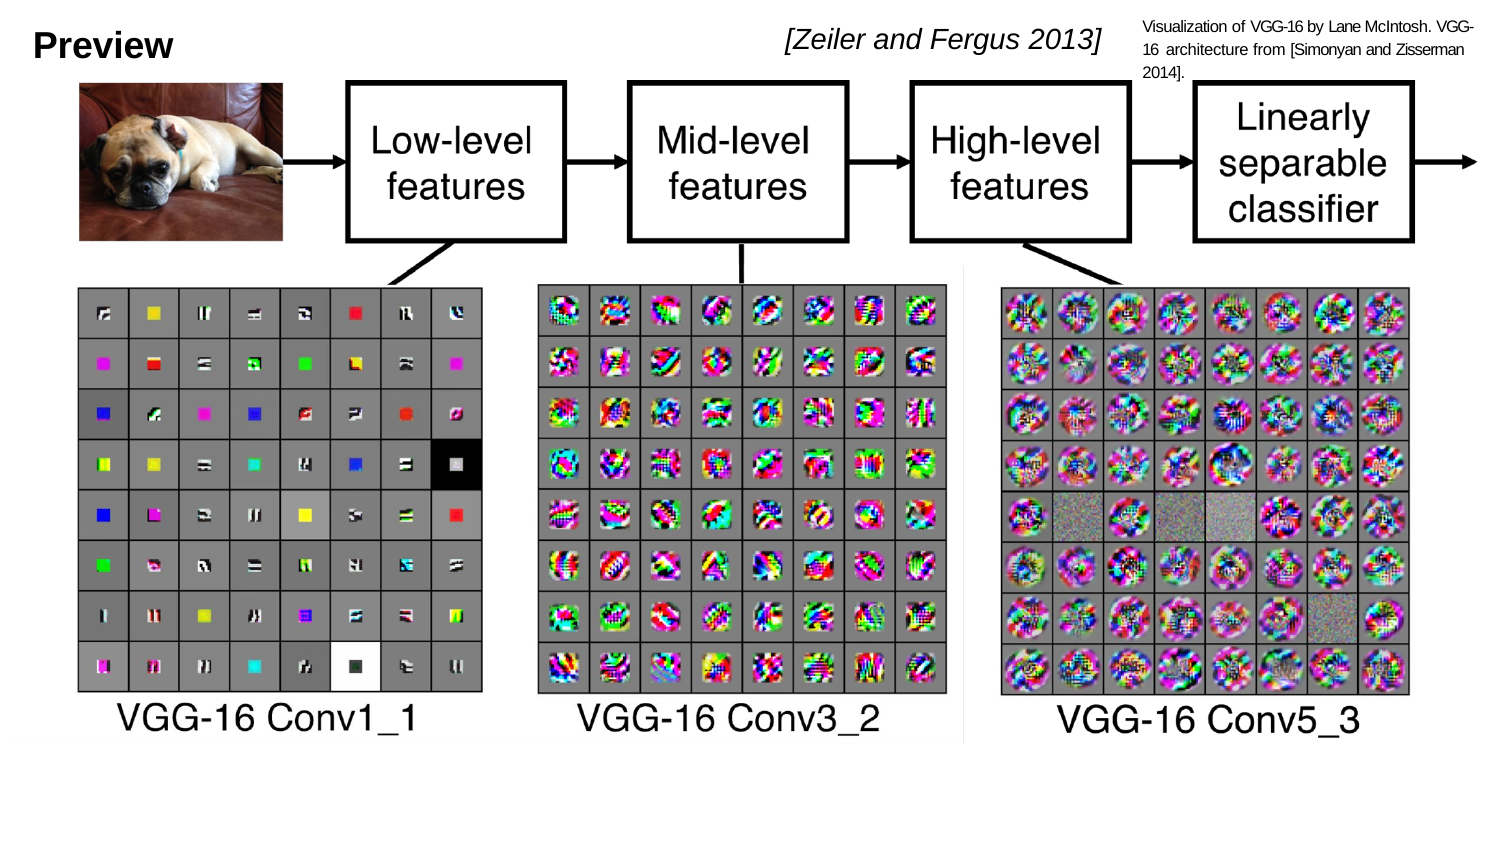

Visualization of VGG-16 by Lane McIntosh. VGG-16  architecture from [Simonyan and Zisserman 2014].
# Preview
[Zeiler and Fergus 2013]